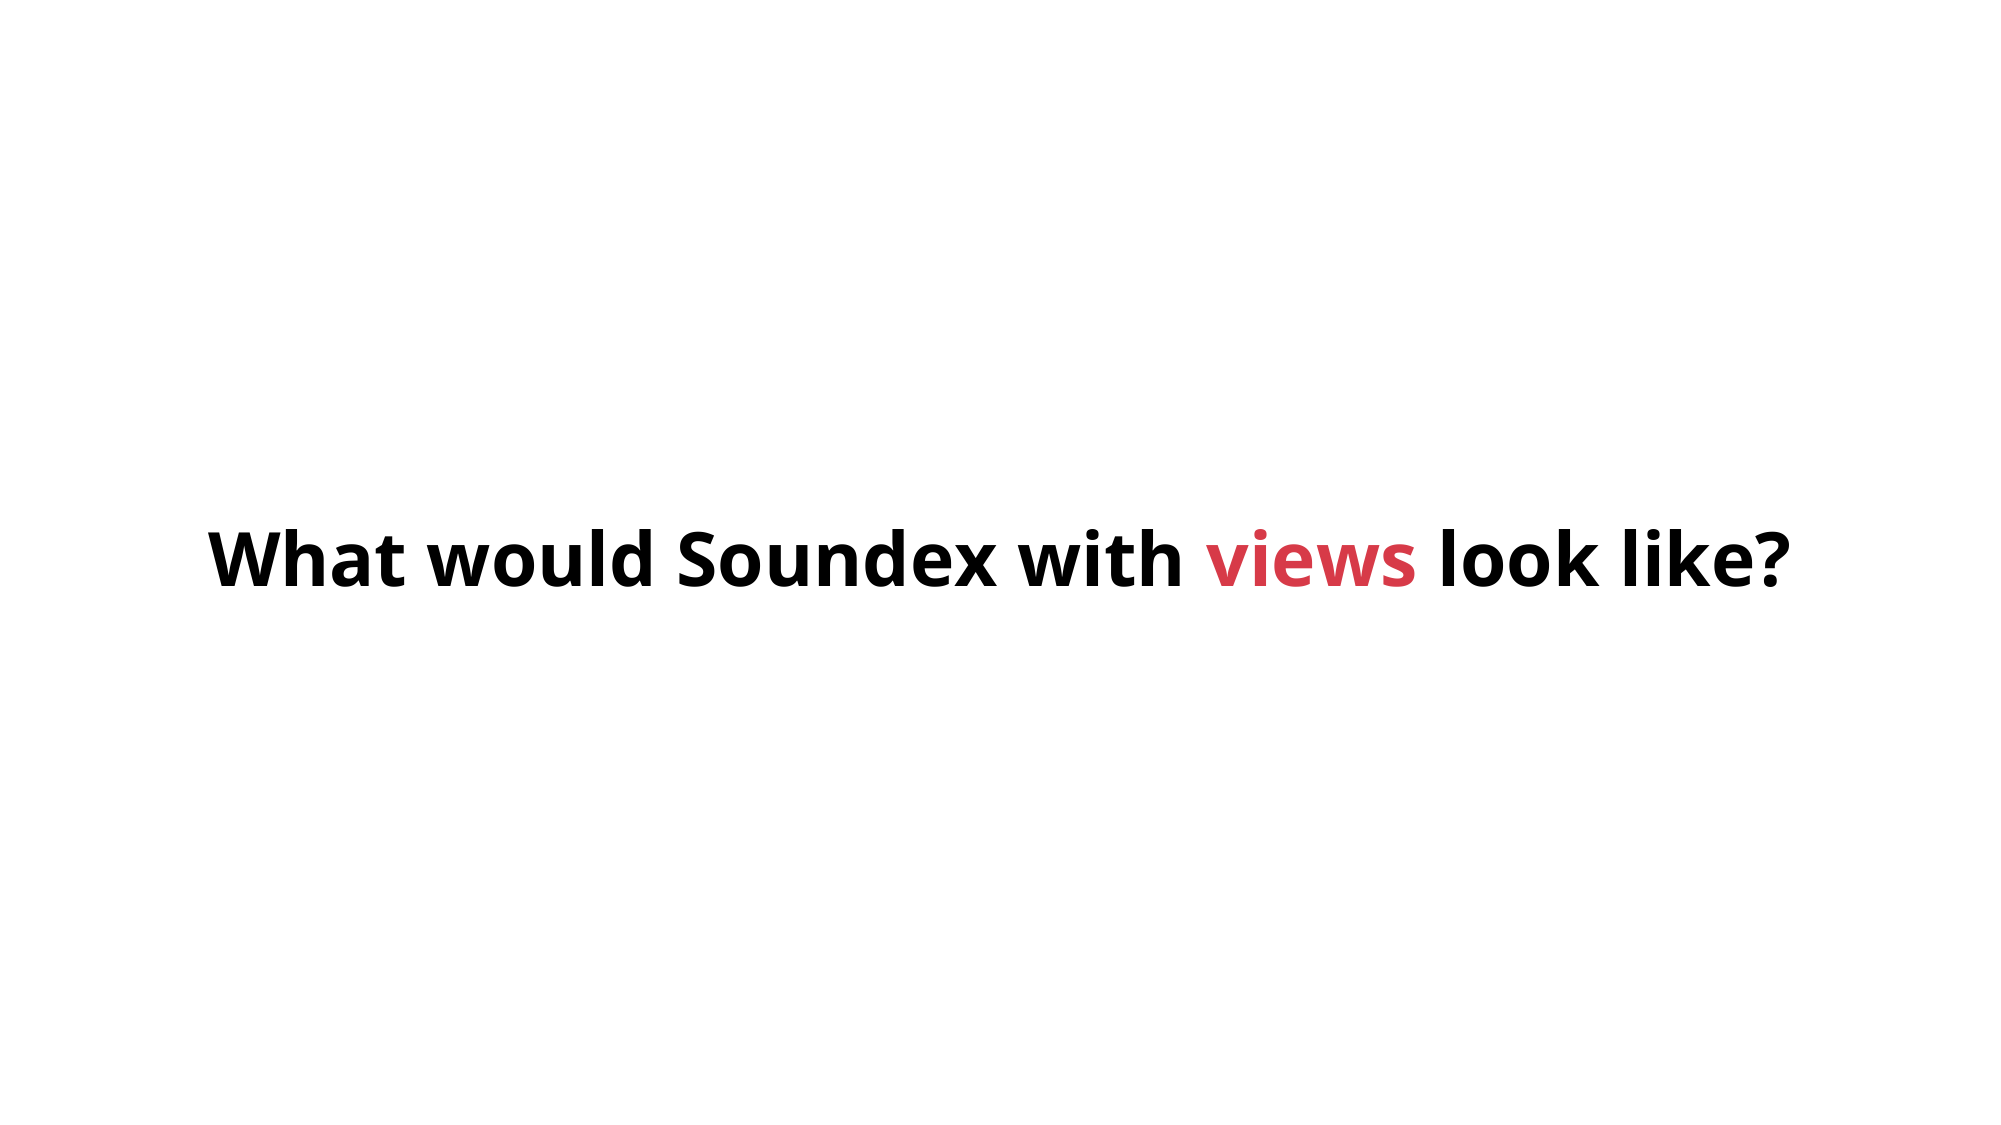

# What would Soundex with views look like?